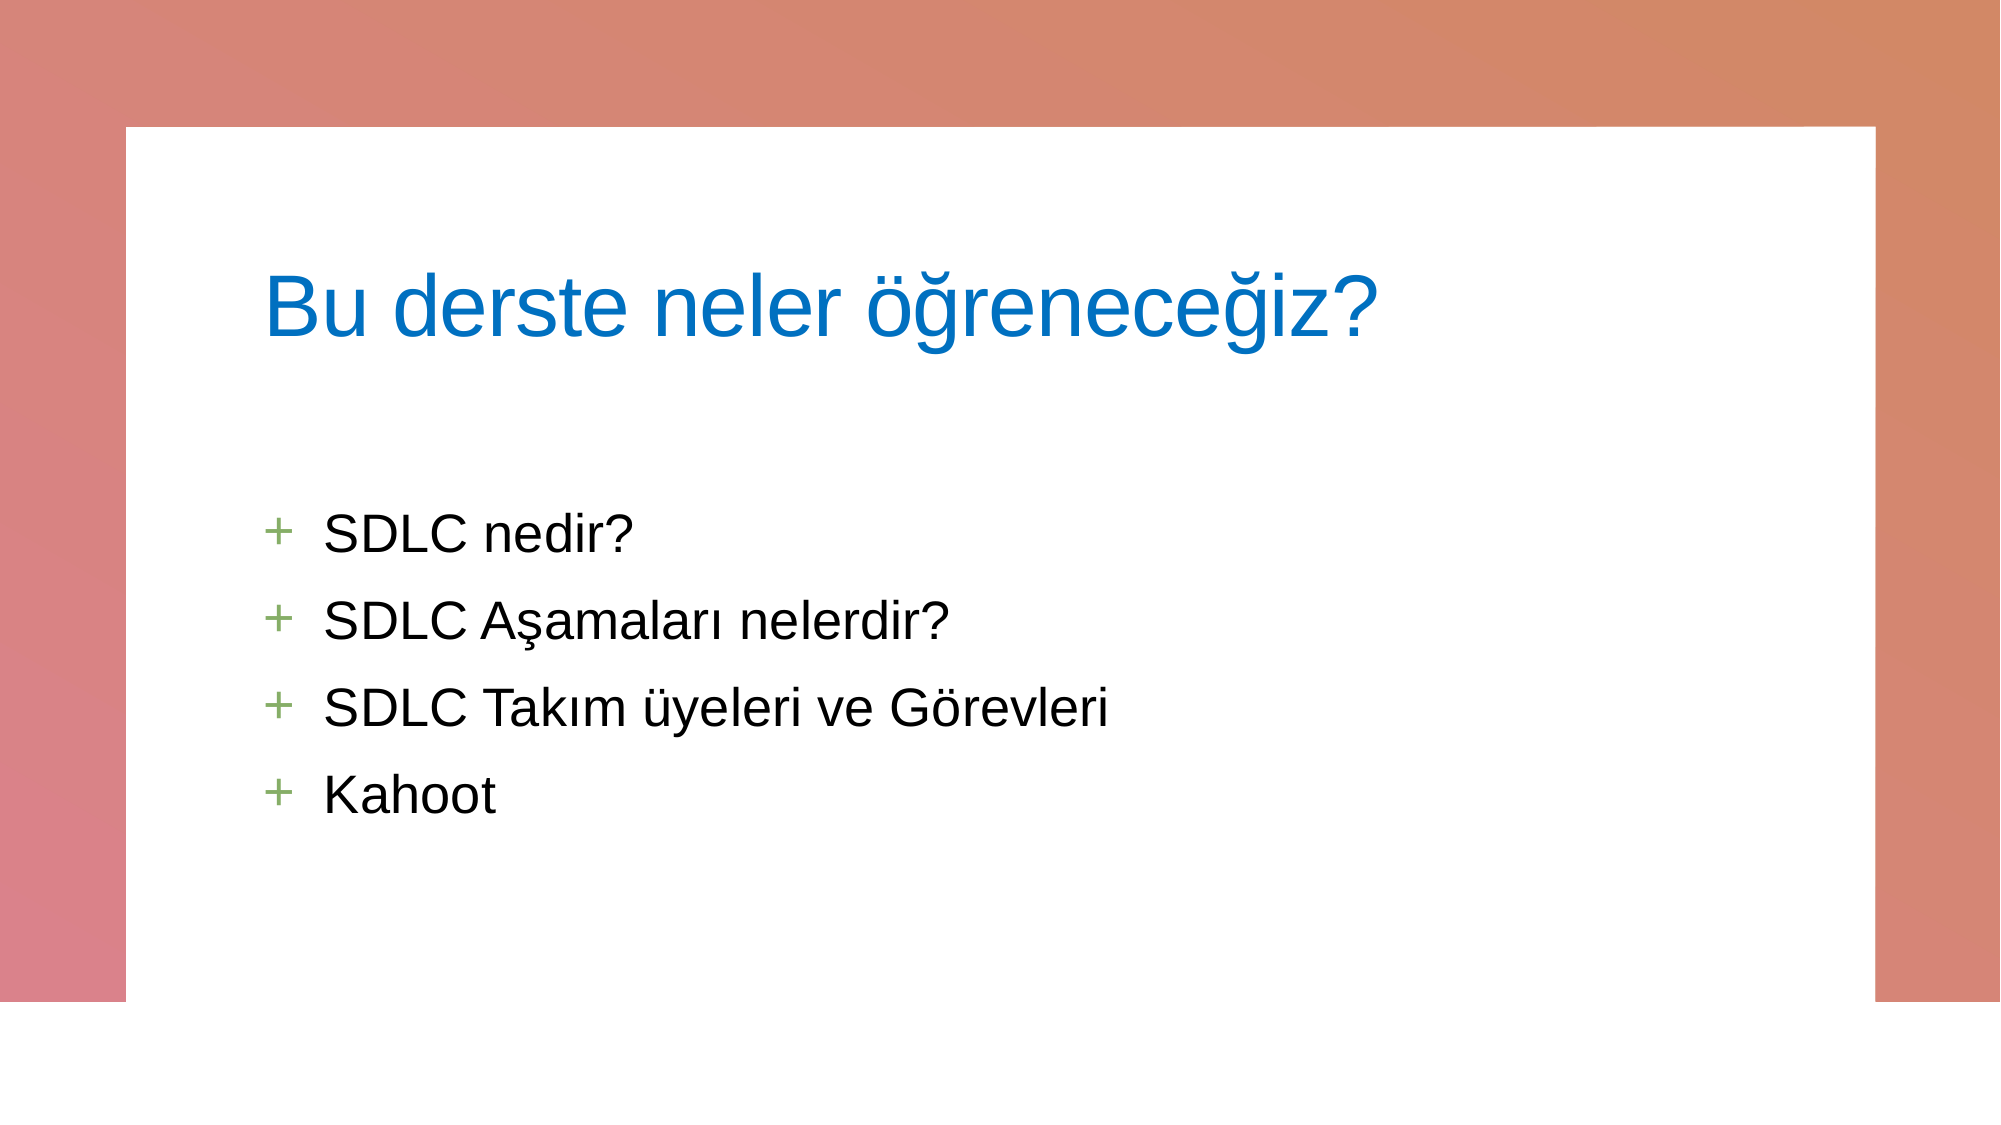

# Bu derste neler öğreneceğiz?
SDLC nedir?
SDLC Aşamaları nelerdir?
SDLC Takım üyeleri ve Görevleri
Kahoot